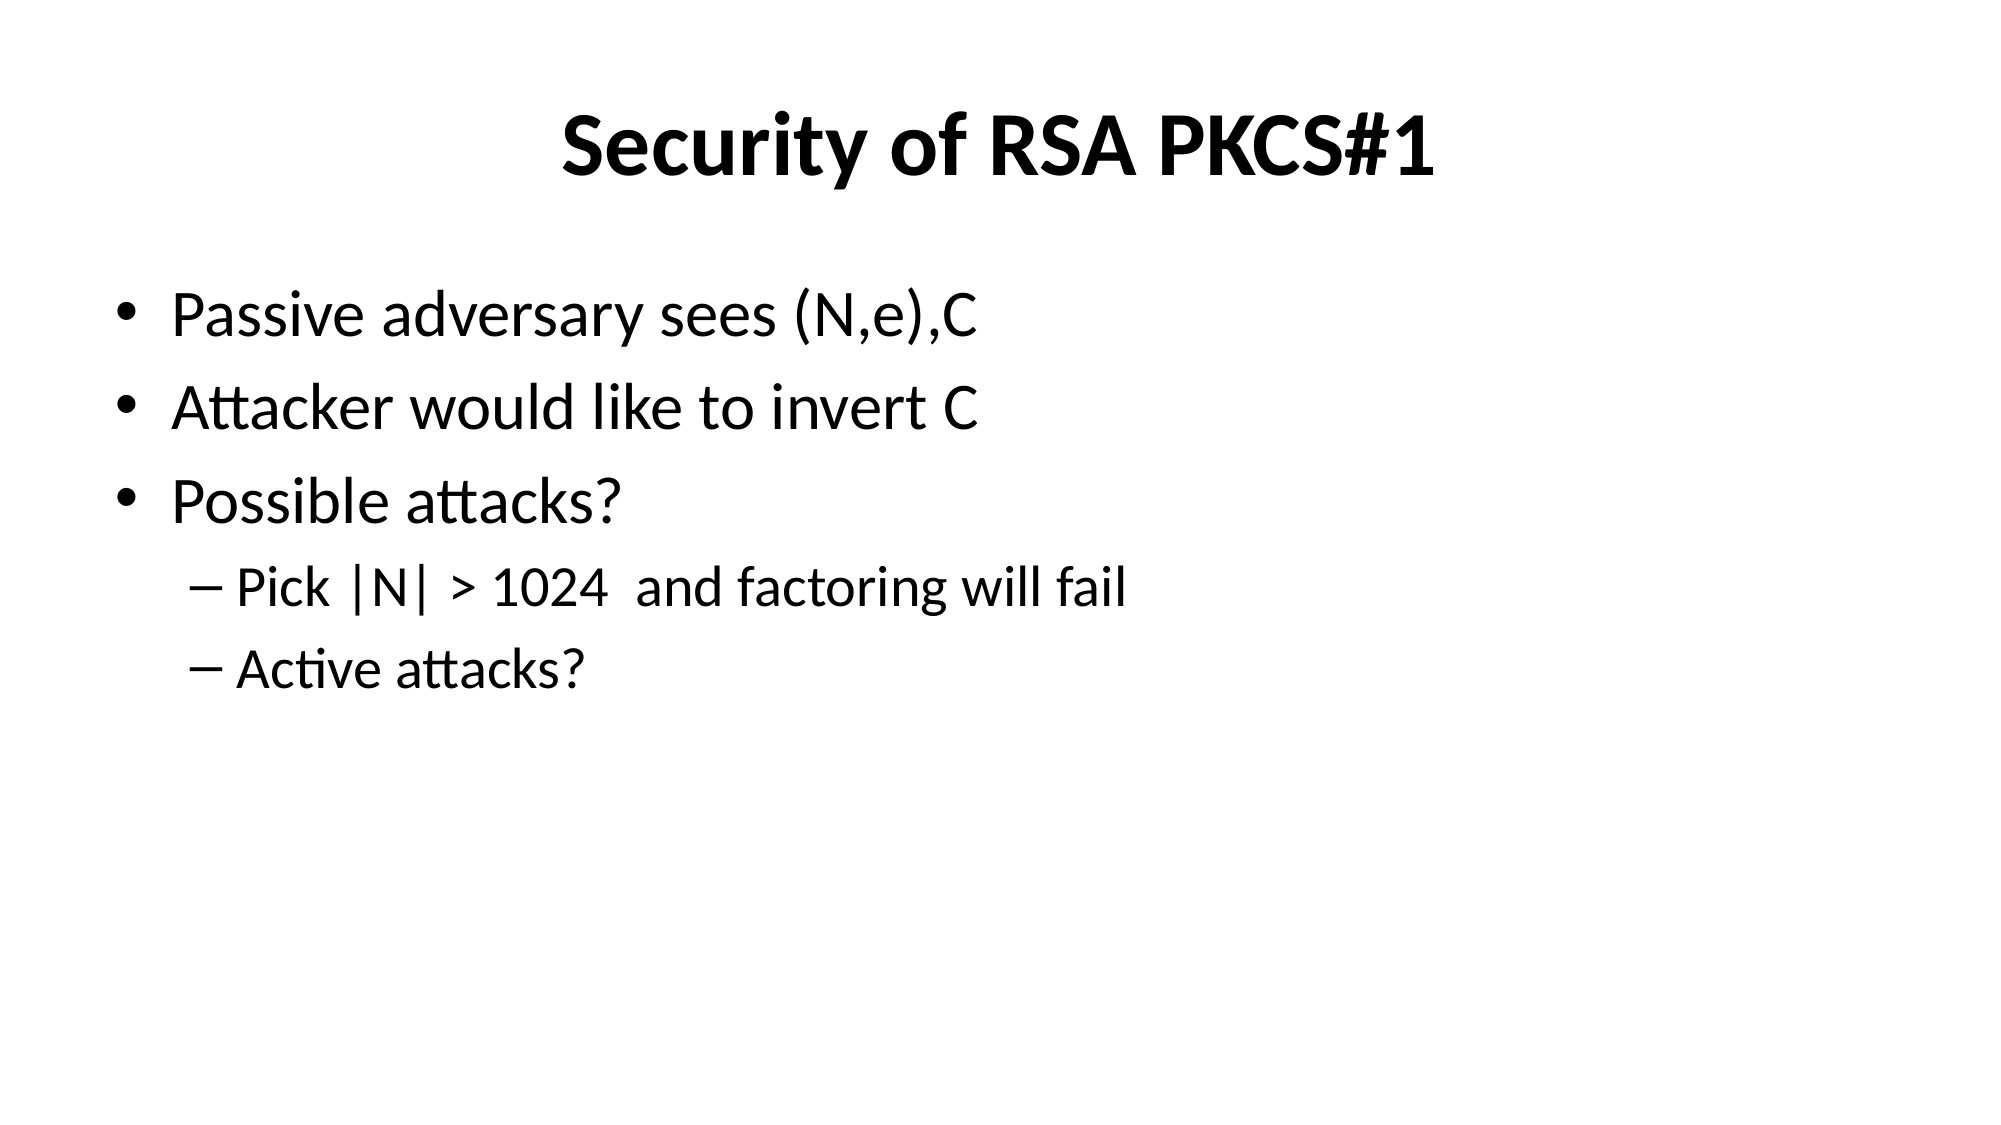

# Security of RSA PKCS#1
Passive adversary sees (N,e),C
Attacker would like to invert C
Possible attacks?
Pick |N| > 1024  and factoring will fail
Active attacks?